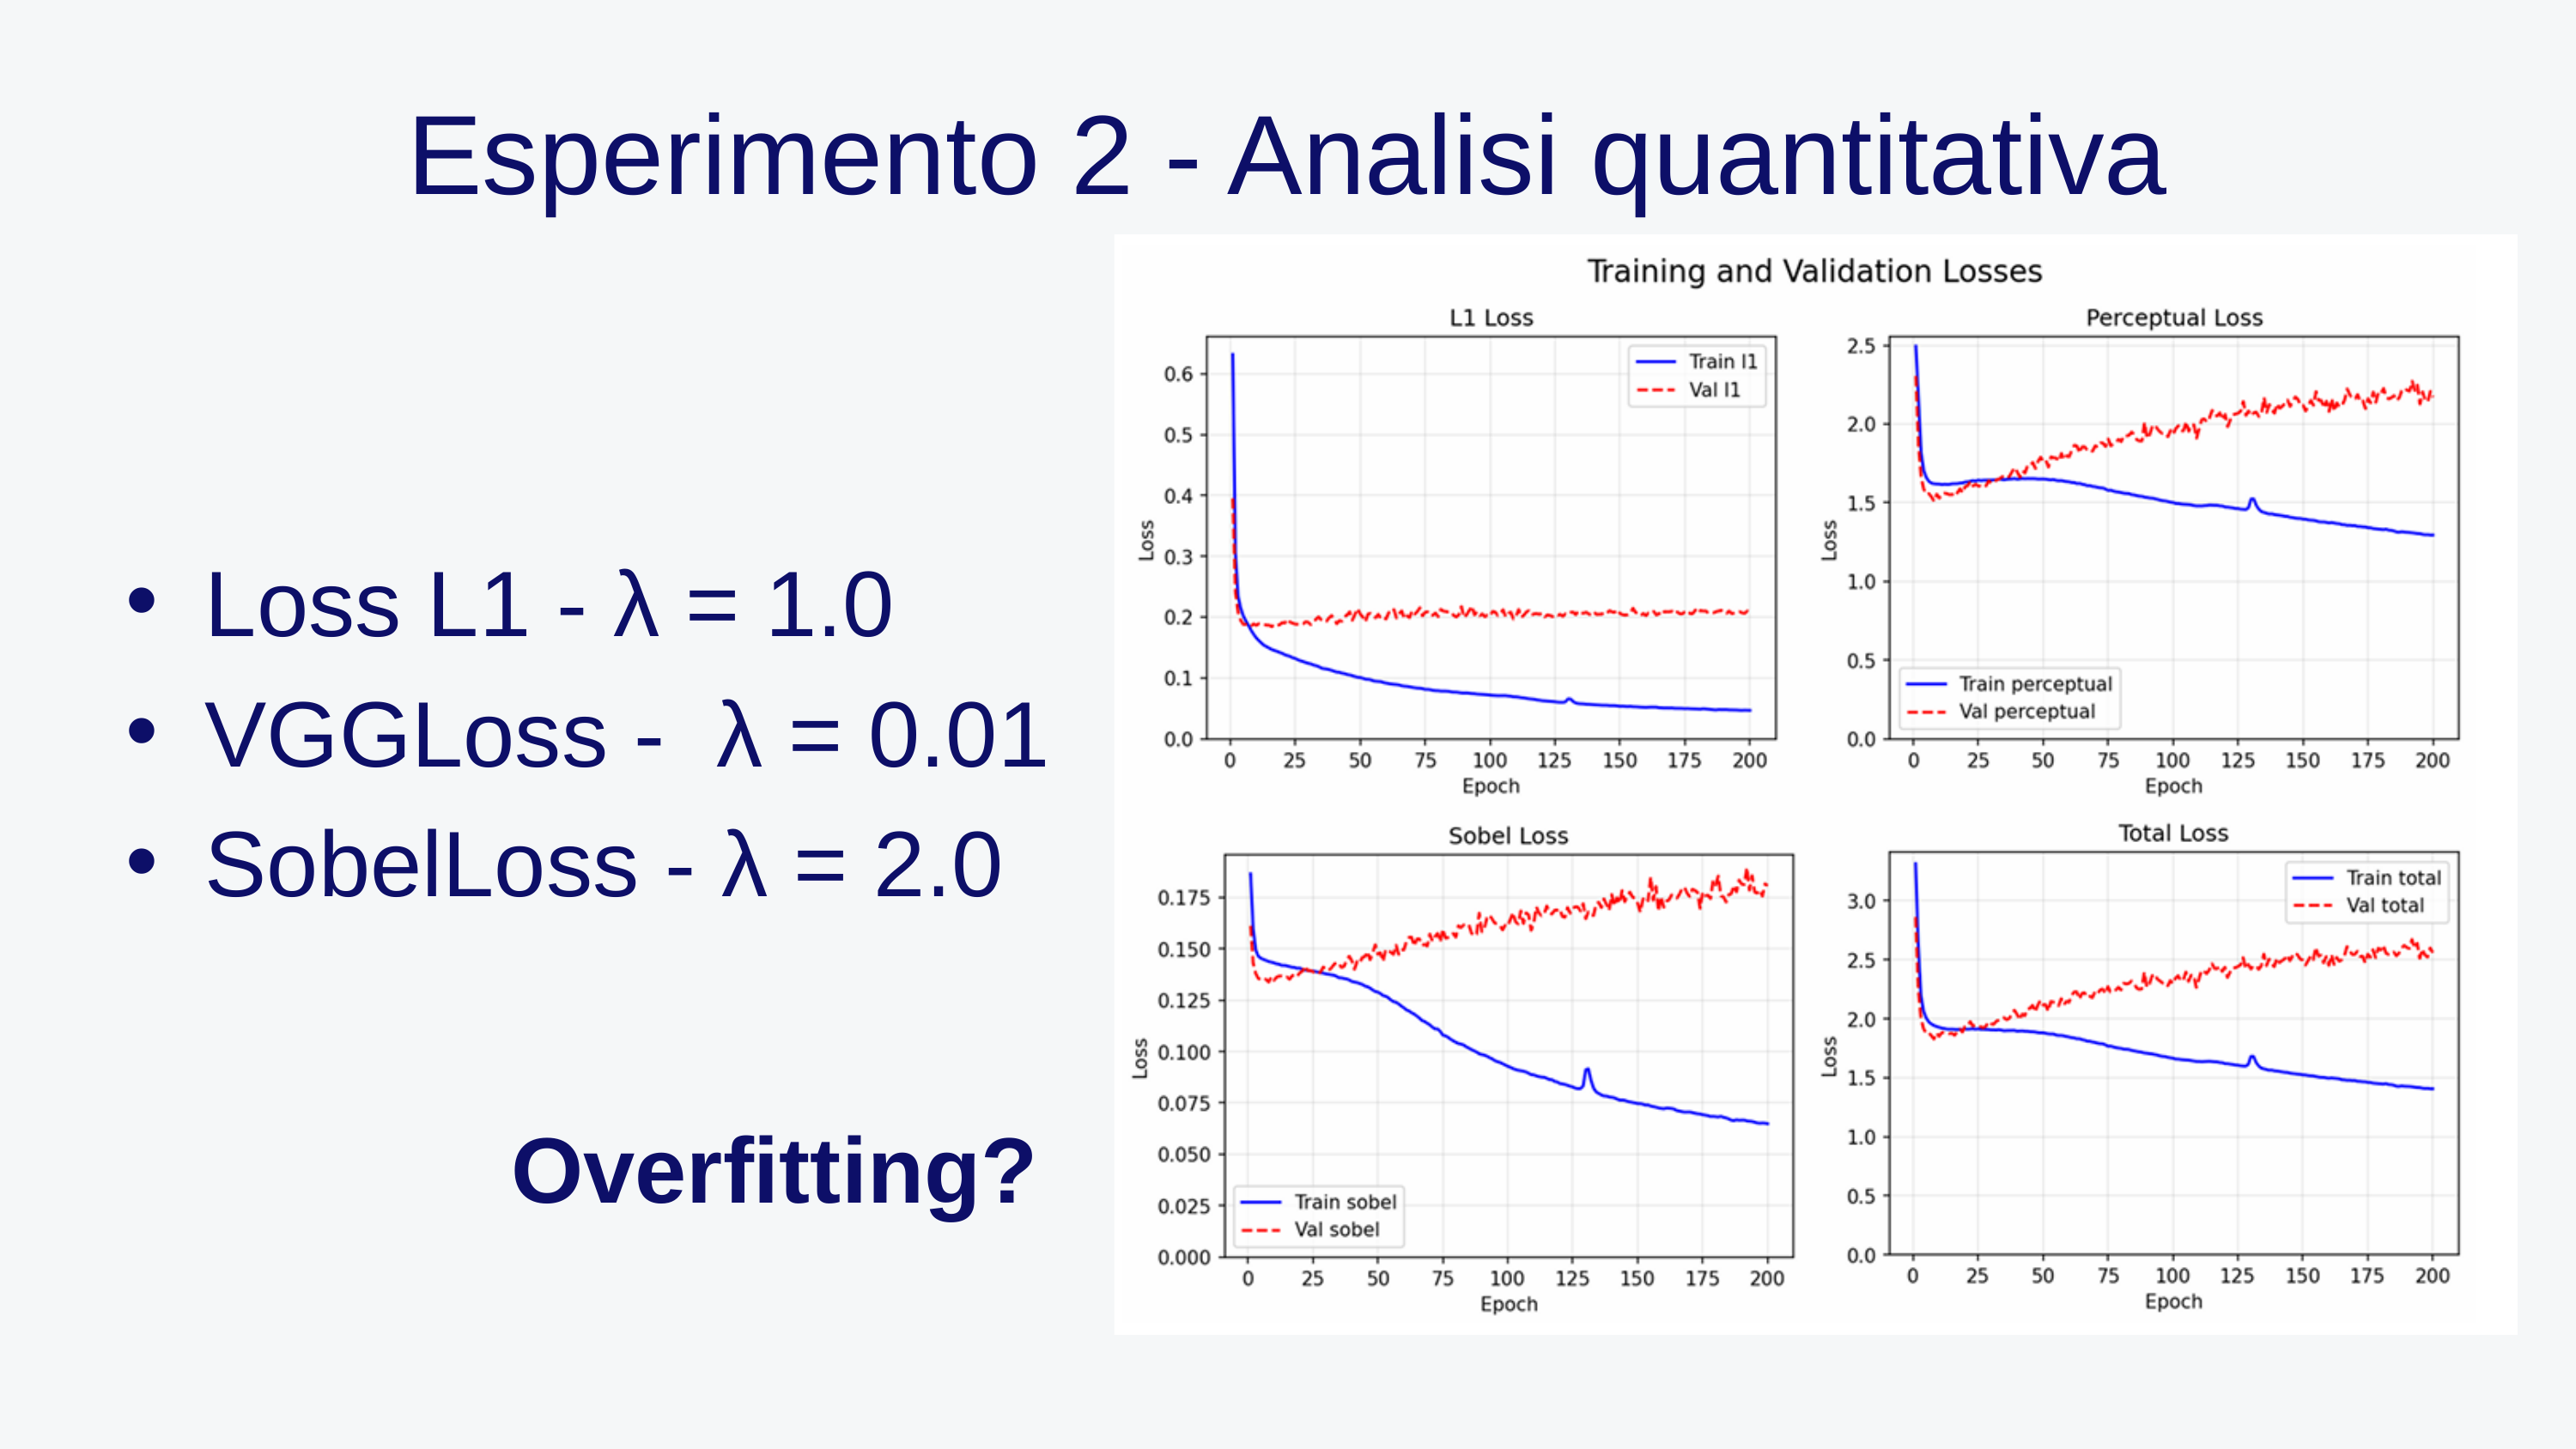

Esperimento 2 - Analisi quantitativa

Loss L1 - λ = 1.0
VGGLoss -  λ = 0.01
SobelLoss - λ = 2.0
Overfitting?